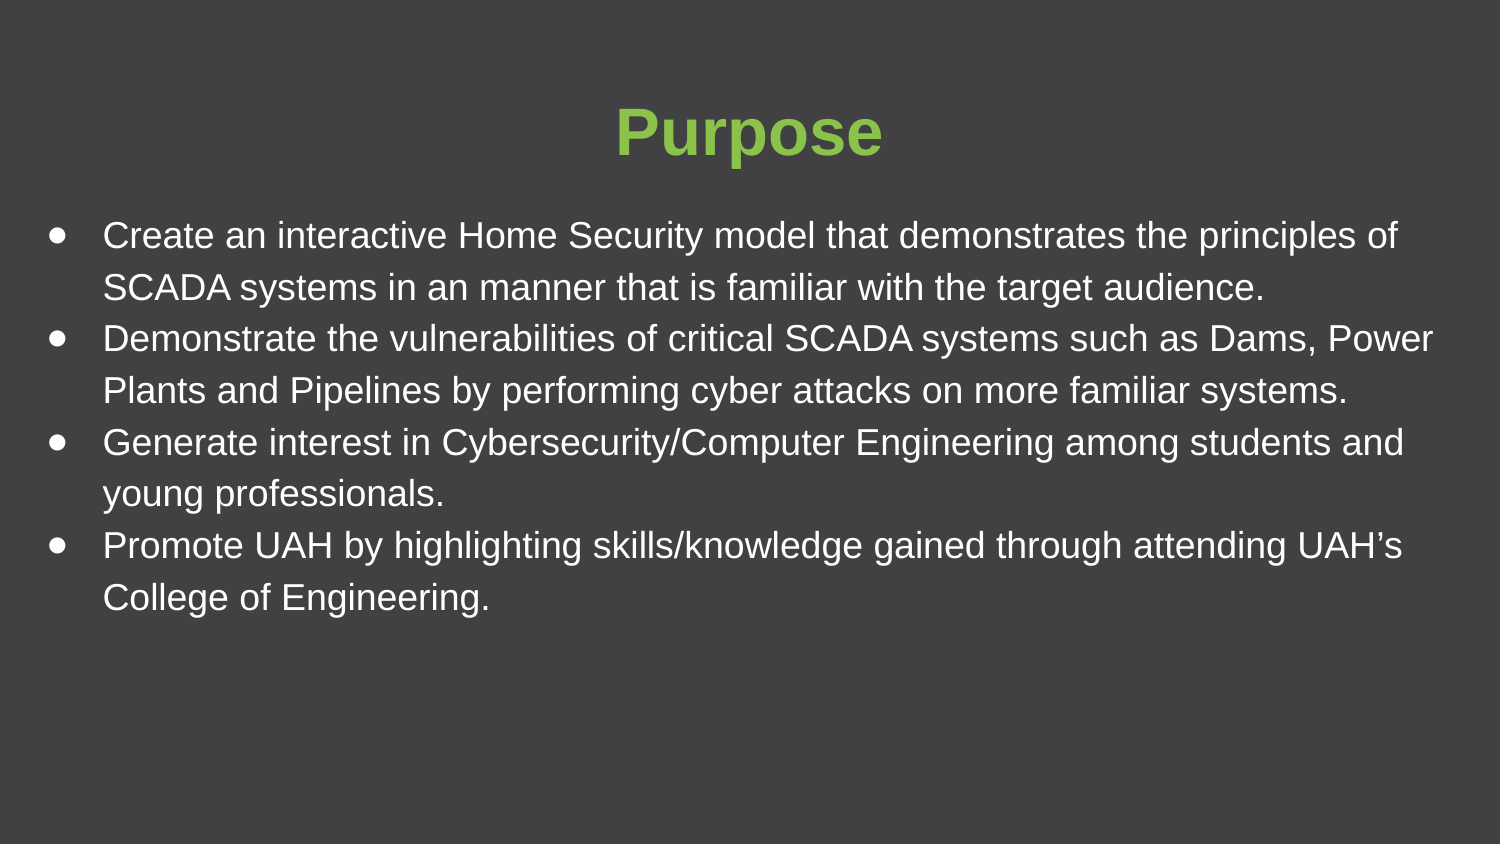

# Purpose
Create an interactive Home Security model that demonstrates the principles of SCADA systems in an manner that is familiar with the target audience.
Demonstrate the vulnerabilities of critical SCADA systems such as Dams, Power Plants and Pipelines by performing cyber attacks on more familiar systems.
Generate interest in Cybersecurity/Computer Engineering among students and young professionals.
Promote UAH by highlighting skills/knowledge gained through attending UAH’s College of Engineering.